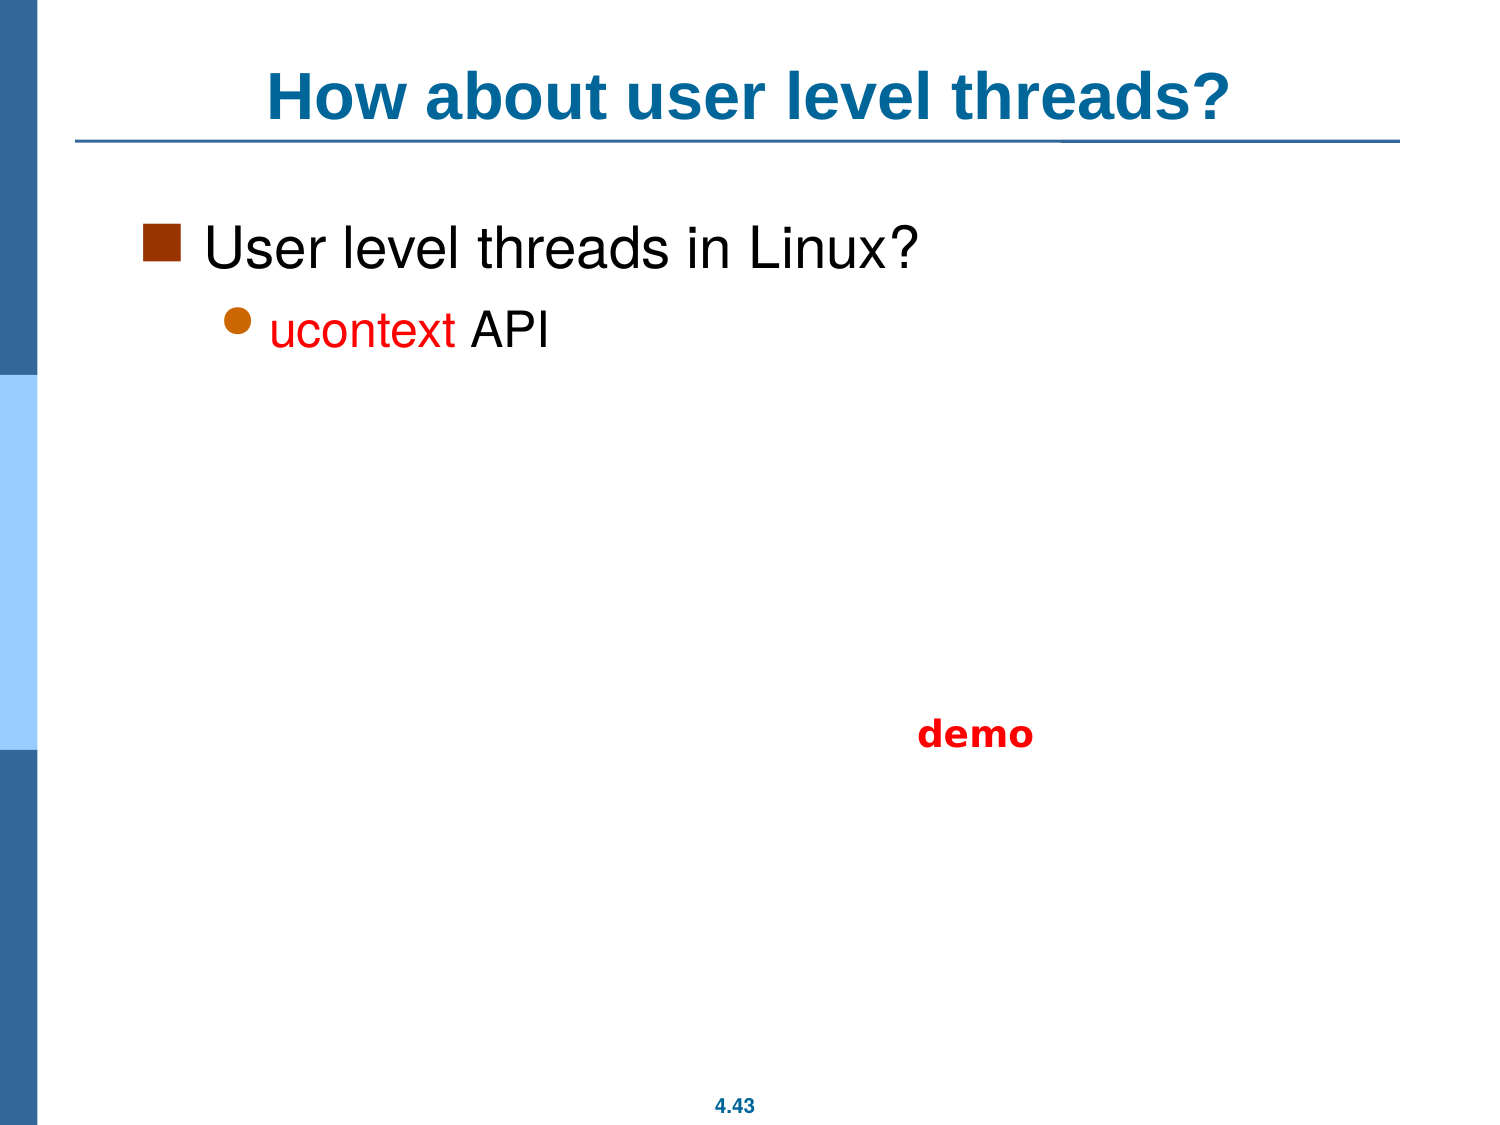

# How about user level threads?
User level threads in Linux?
ucontext API
demo